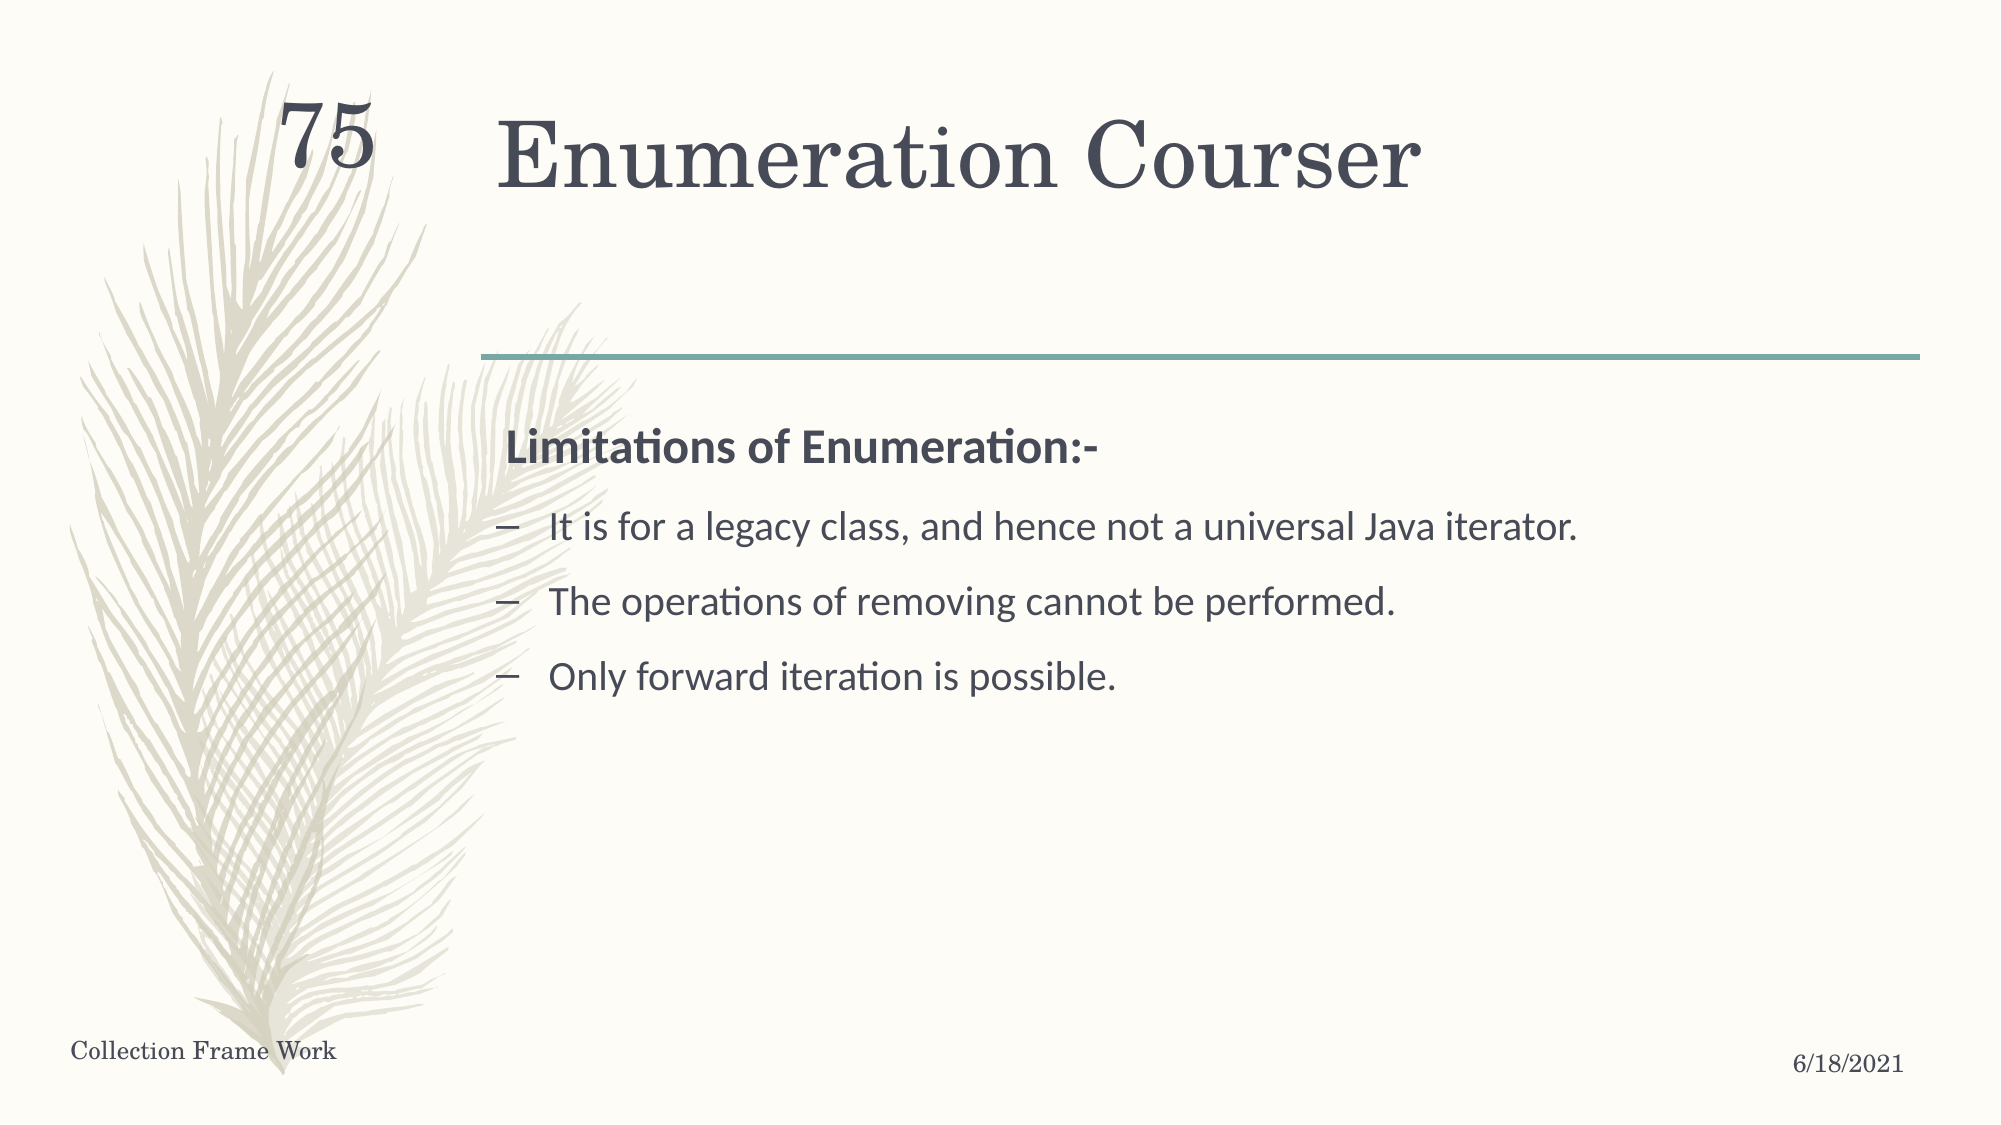

# Enumeration Courser
75
 Limitations of Enumeration:-
It is for a legacy class, and hence not a universal Java iterator.
The operations of removing cannot be performed.
Only forward iteration is possible.

Collection Frame Work
6/18/2021